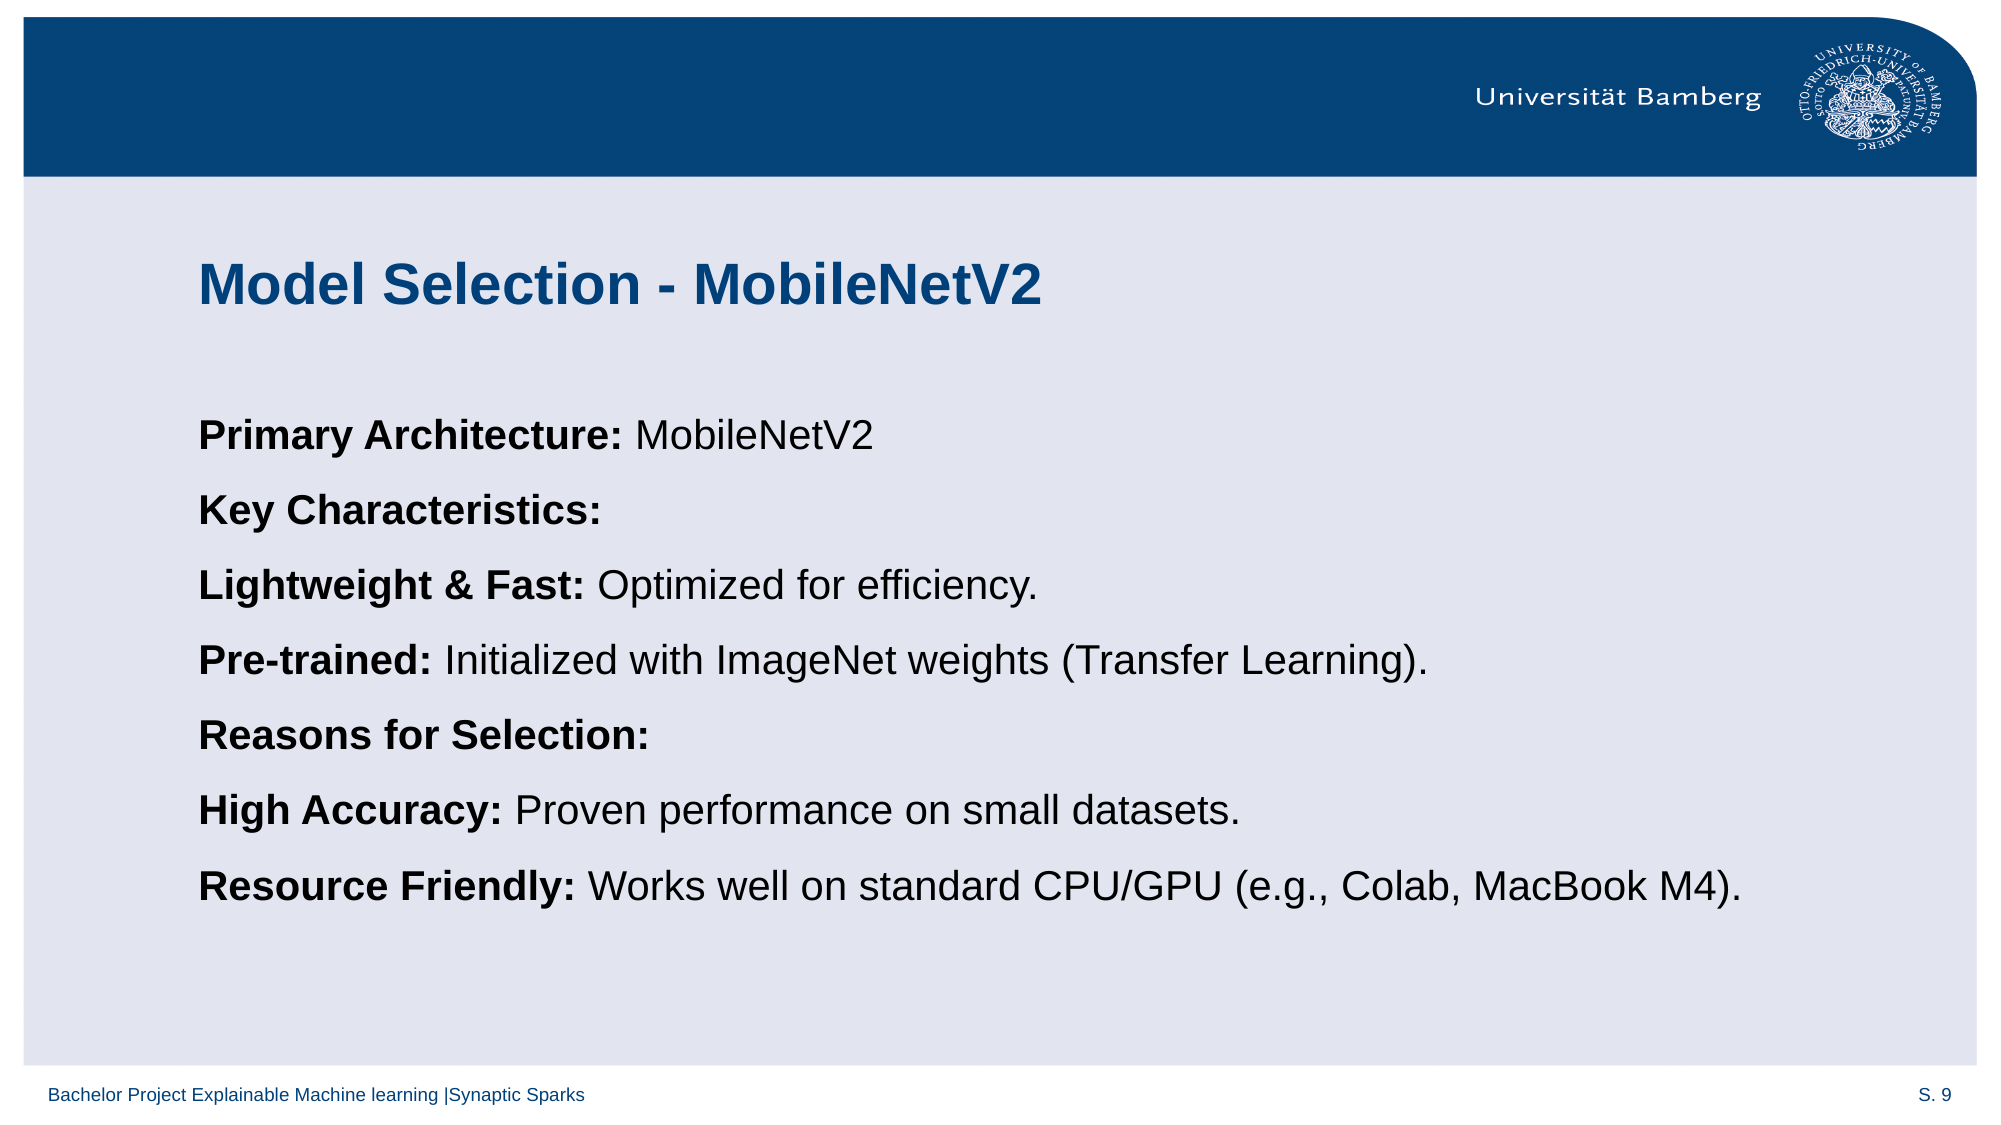

# Model Selection - MobileNetV2
Primary Architecture: MobileNetV2
Key Characteristics:
Lightweight & Fast: Optimized for efficiency.
Pre-trained: Initialized with ImageNet weights (Transfer Learning).
Reasons for Selection:
High Accuracy: Proven performance on small datasets.
Resource Friendly: Works well on standard CPU/GPU (e.g., Colab, MacBook M4).